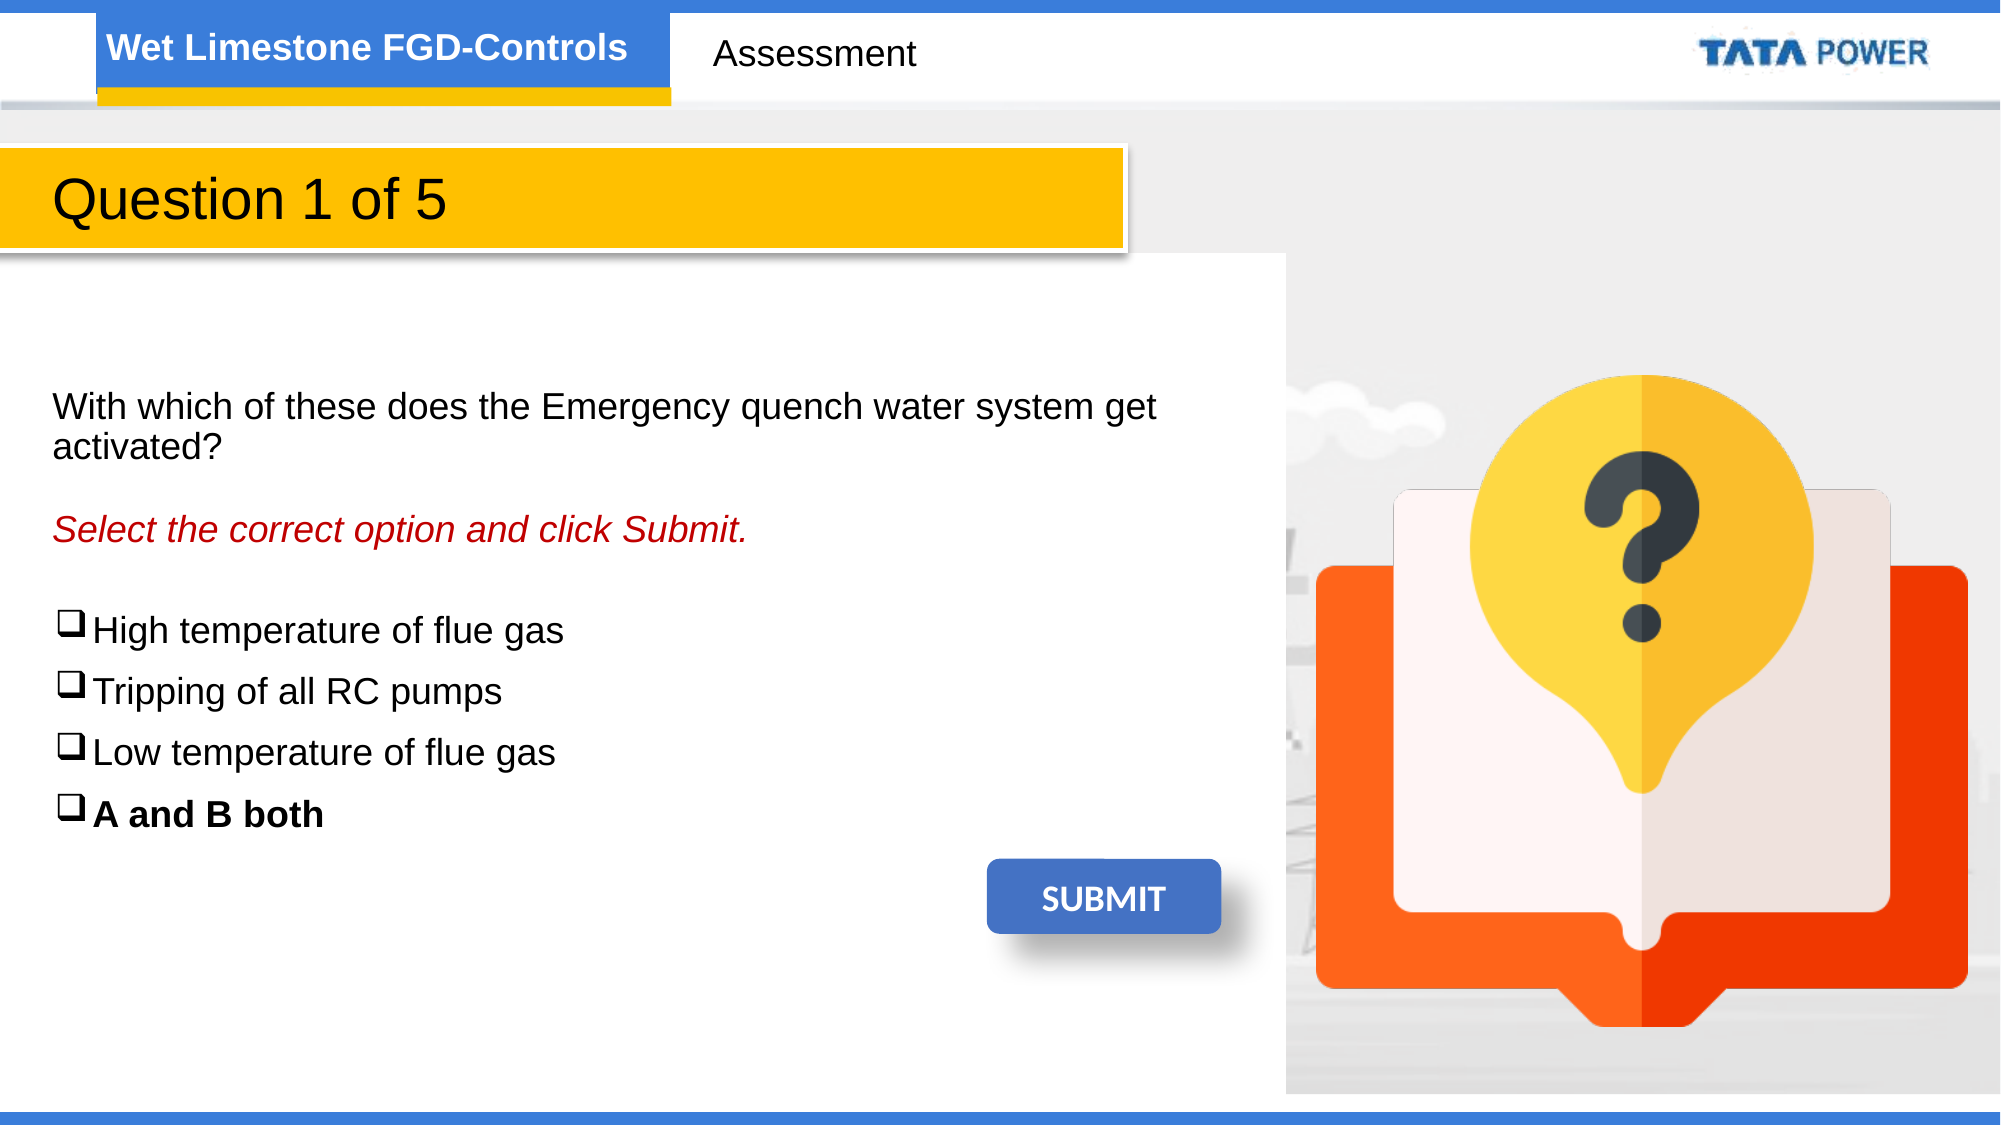

Assessment
Question 1 of 5
With which of these does the Emergency quench water system get activated?
Select the correct option and click Submit.

High temperature of flue gas
Tripping of all RC pumps
Low temperature of flue gas
A and B both